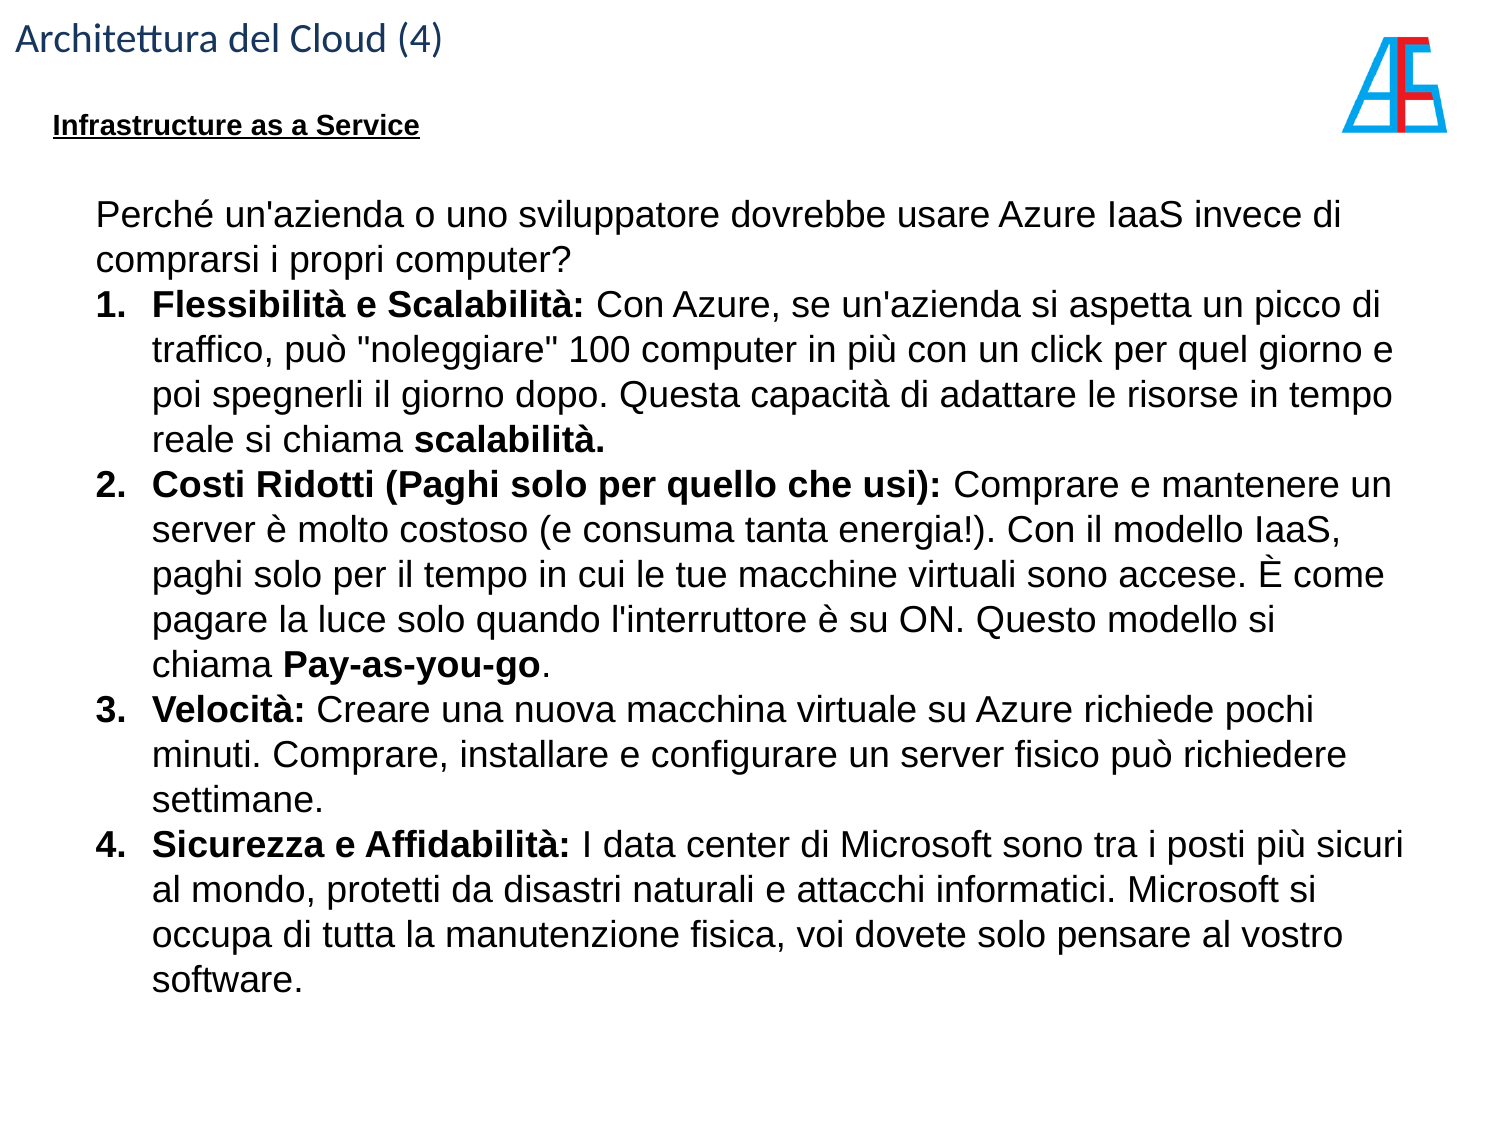

Architettura del Cloud (4)
Infrastructure as a Service
Perché un'azienda o uno sviluppatore dovrebbe usare Azure IaaS invece di comprarsi i propri computer?
Flessibilità e Scalabilità: Con Azure, se un'azienda si aspetta un picco di traffico, può "noleggiare" 100 computer in più con un click per quel giorno e poi spegnerli il giorno dopo. Questa capacità di adattare le risorse in tempo reale si chiama scalabilità.
Costi Ridotti (Paghi solo per quello che usi): Comprare e mantenere un server è molto costoso (e consuma tanta energia!). Con il modello IaaS, paghi solo per il tempo in cui le tue macchine virtuali sono accese. È come pagare la luce solo quando l'interruttore è su ON. Questo modello si chiama Pay-as-you-go.
Velocità: Creare una nuova macchina virtuale su Azure richiede pochi minuti. Comprare, installare e configurare un server fisico può richiedere settimane.
Sicurezza e Affidabilità: I data center di Microsoft sono tra i posti più sicuri al mondo, protetti da disastri naturali e attacchi informatici. Microsoft si occupa di tutta la manutenzione fisica, voi dovete solo pensare al vostro software.